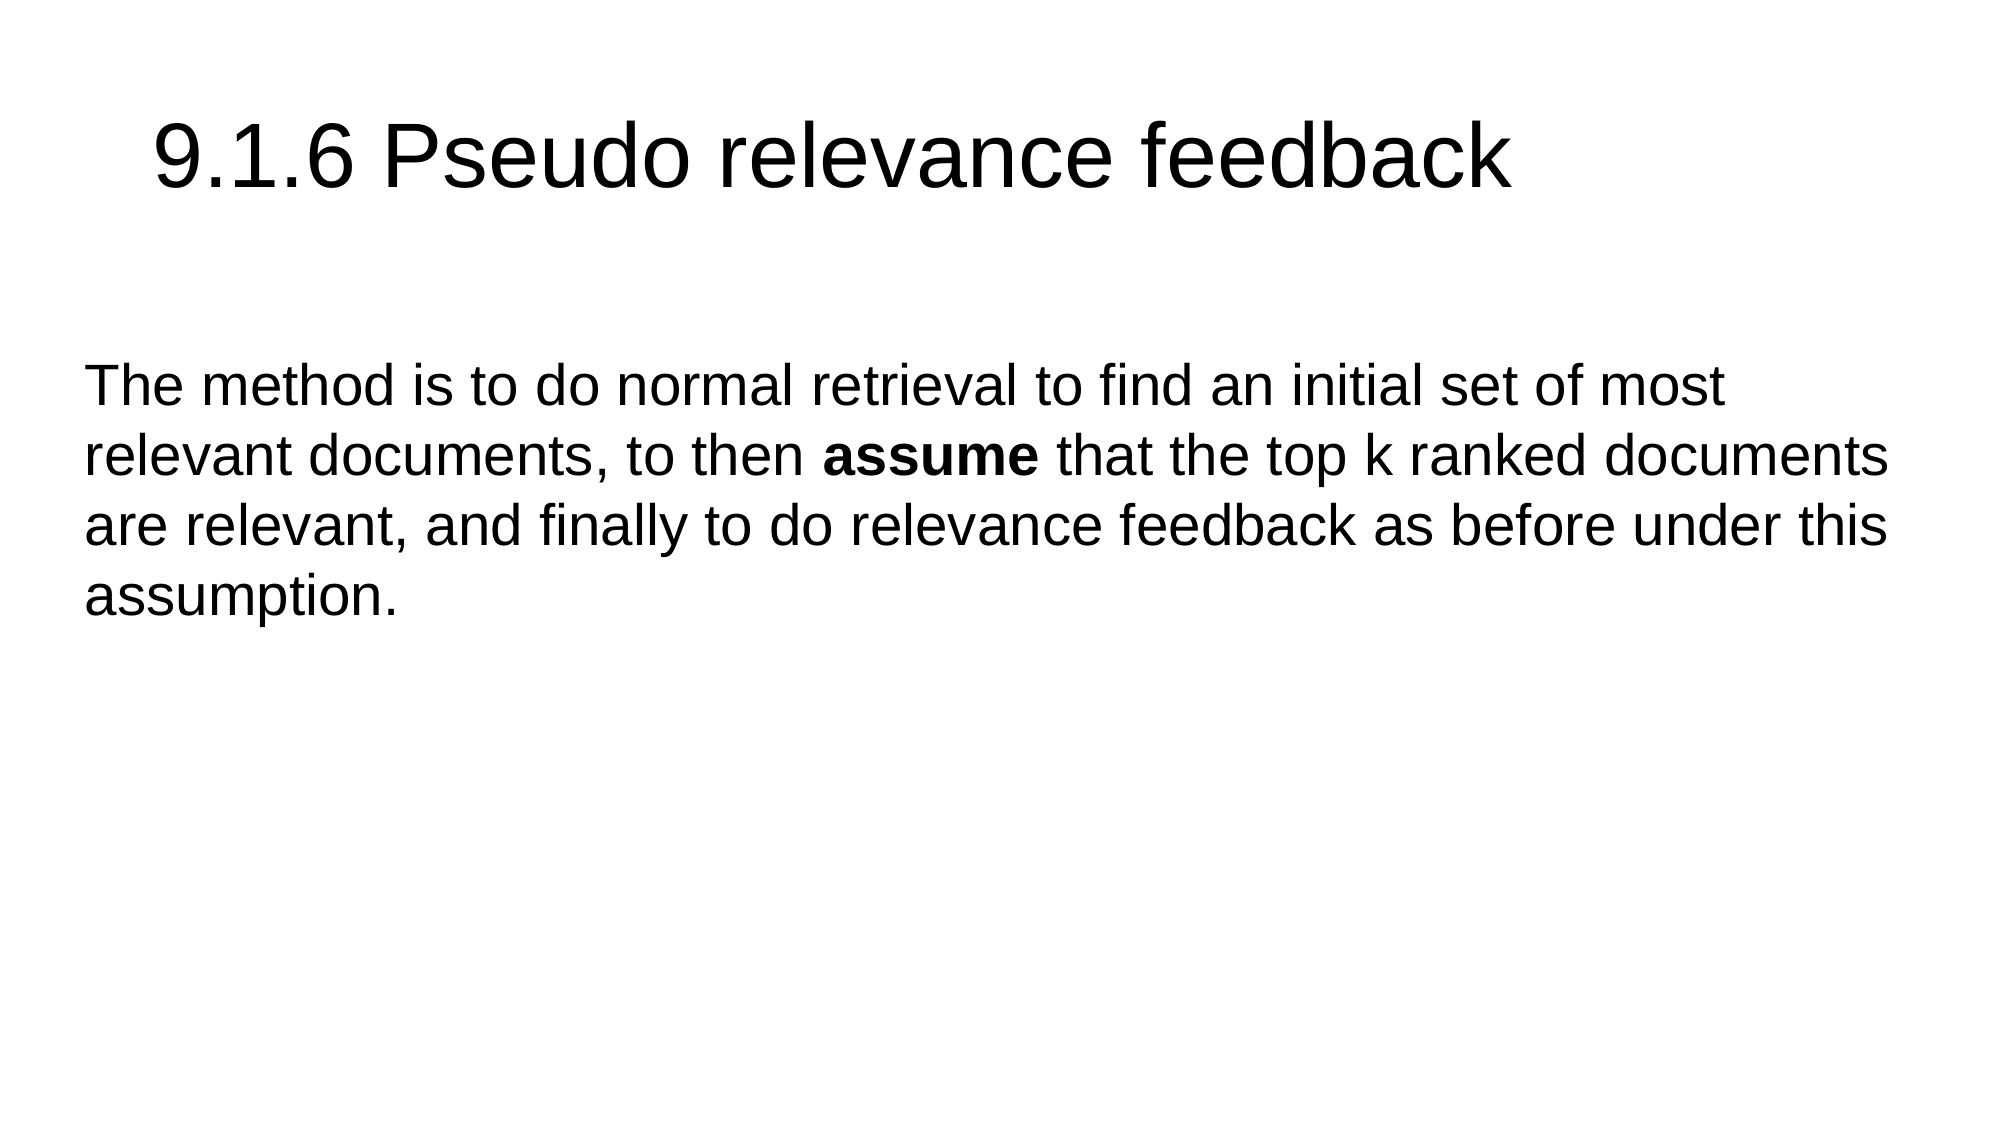

# 9.1.6 Pseudo relevance feedback
The method is to do normal retrieval to find an initial set of most relevant documents, to then assume that the top k ranked documents are relevant, and finally to do relevance feedback as before under this assumption.